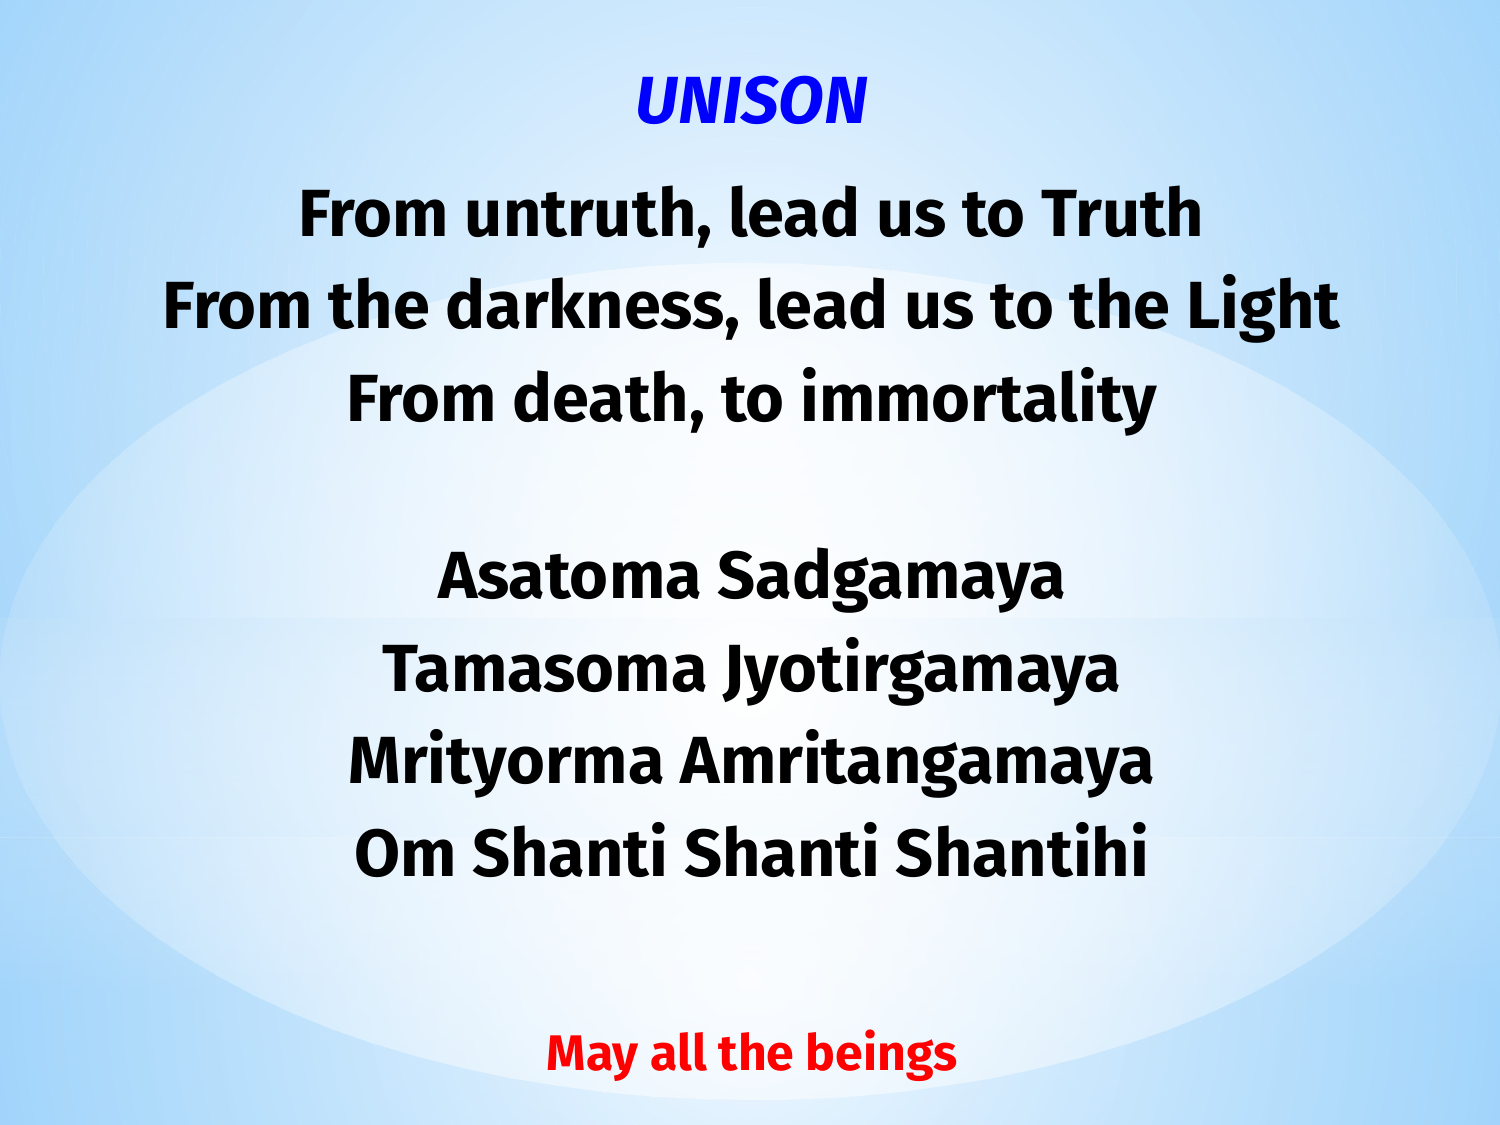

UNISON
From untruth, lead us to Truth
From the darkness, lead us to the Light
From death, to immortality

Asatoma Sadgamaya
Tamasoma Jyotirgamaya
Mrityorma Amritangamaya
Om Shanti Shanti Shantihi

May all the beings